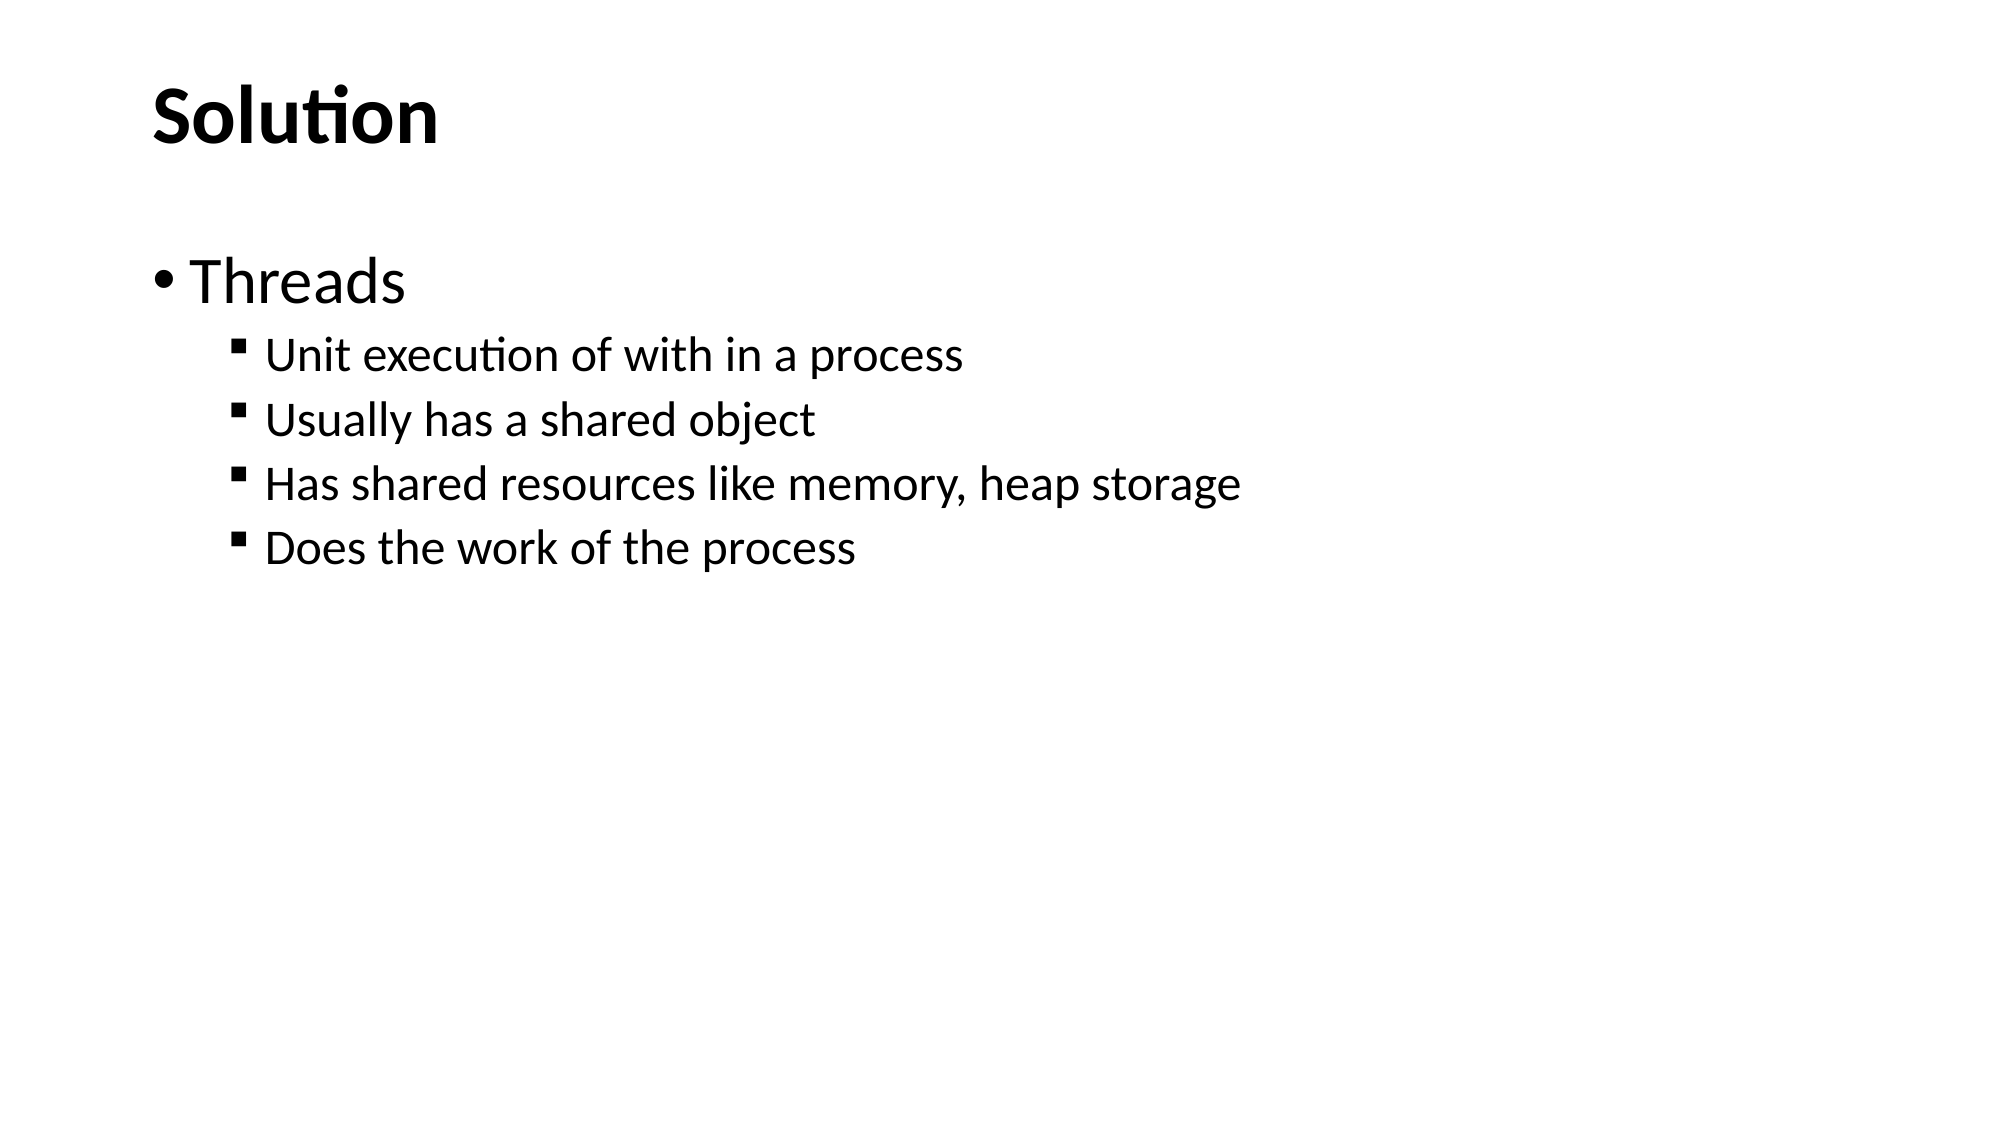

# Solution
Threads
Unit execution of with in a process
Usually has a shared object
Has shared resources like memory, heap storage
Does the work of the process